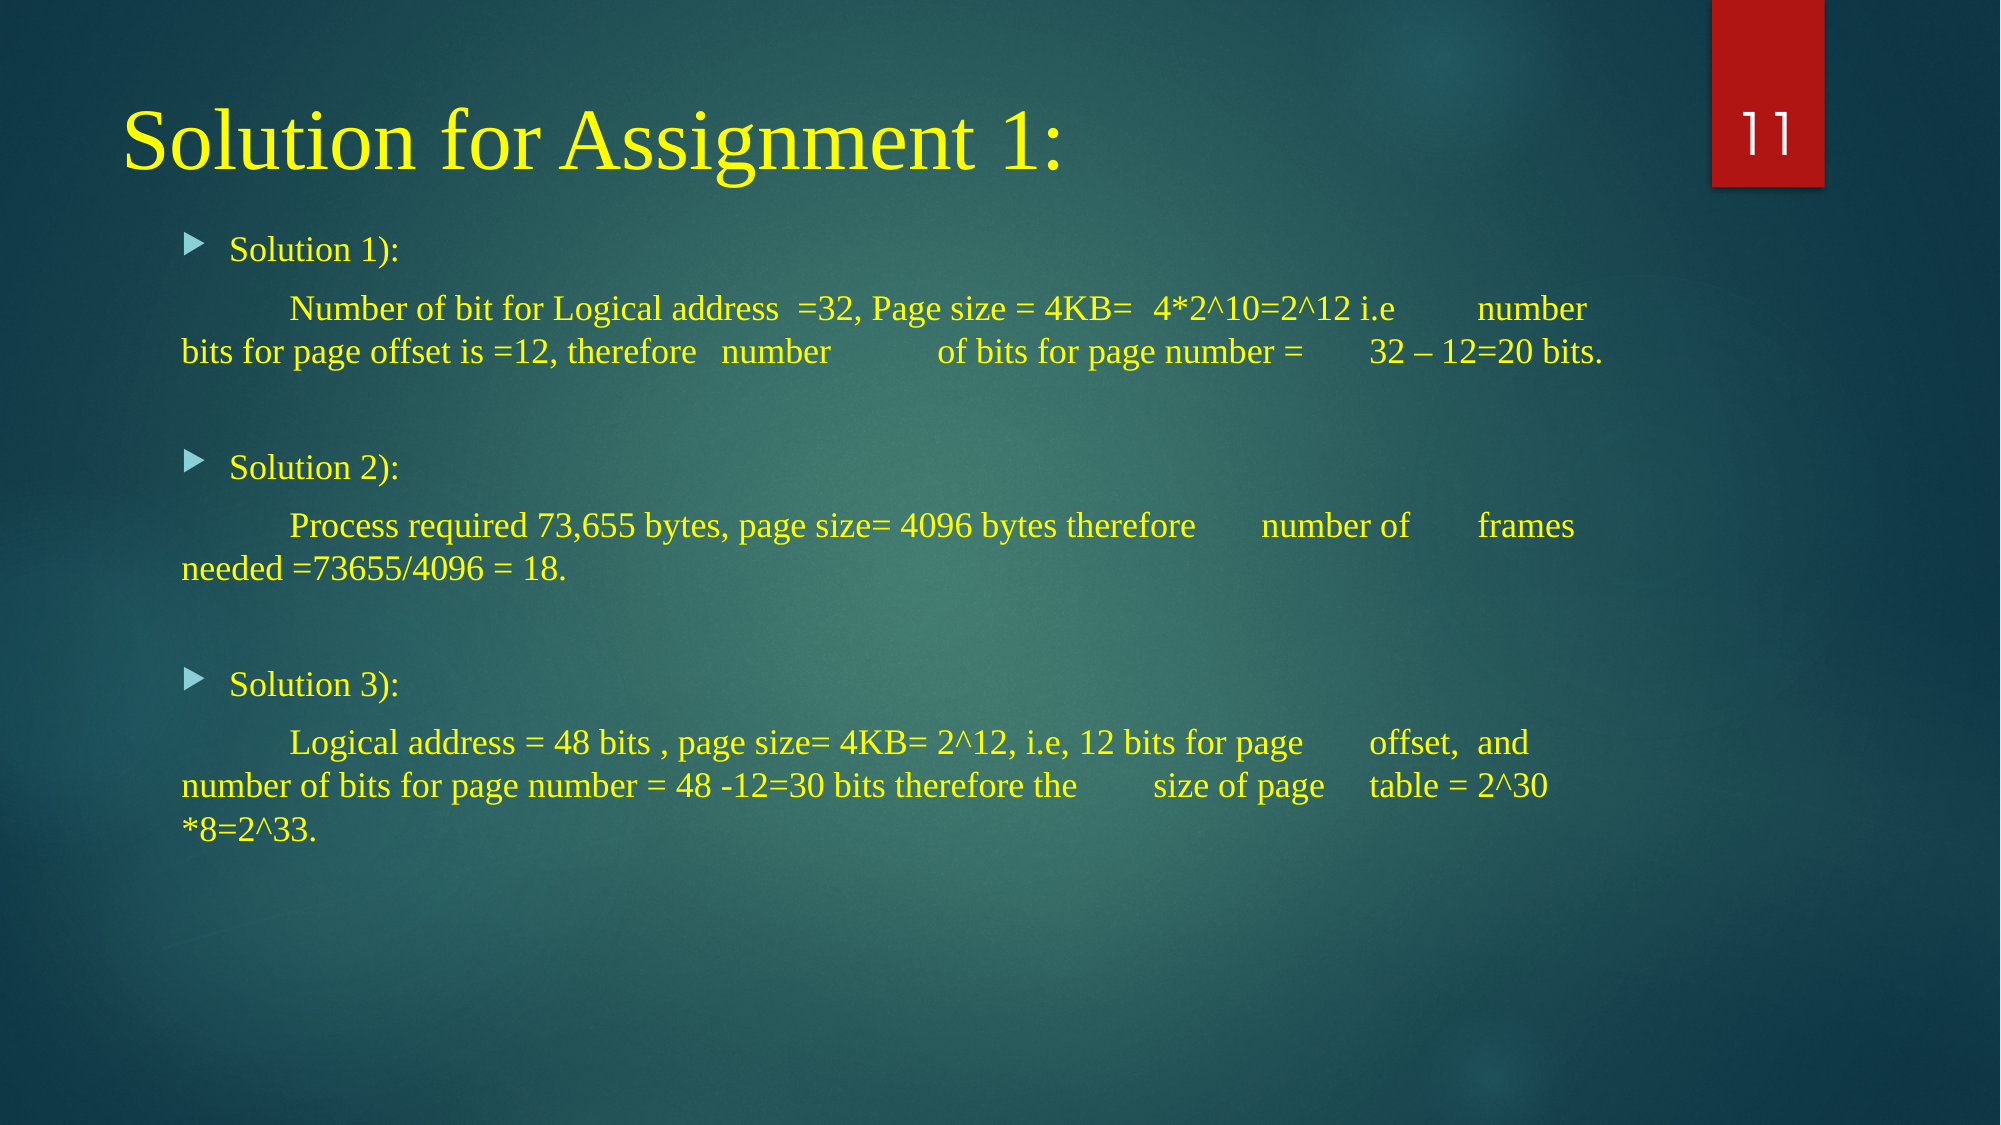

11
# Solution for Assignment 1:
Solution 1):
	Number of bit for Logical address  =32, Page size = 4KB= 	4*2^10=2^12 i.e 	number bits for page offset is =12, therefore 	number 	of bits for page number = 	32 – 12=20 bits.

Solution 2):
	Process required 73,655 bytes, page size= 4096 bytes therefore 	number of 	frames needed =73655/4096 = 18.

Solution 3):
	Logical address = 48 bits , page size= 4KB= 2^12, i.e, 12 bits for page 	offset, 	and number of bits for page number = 48 -12=30 bits therefore the 	size of page 	table = 2^30 *8=2^33.